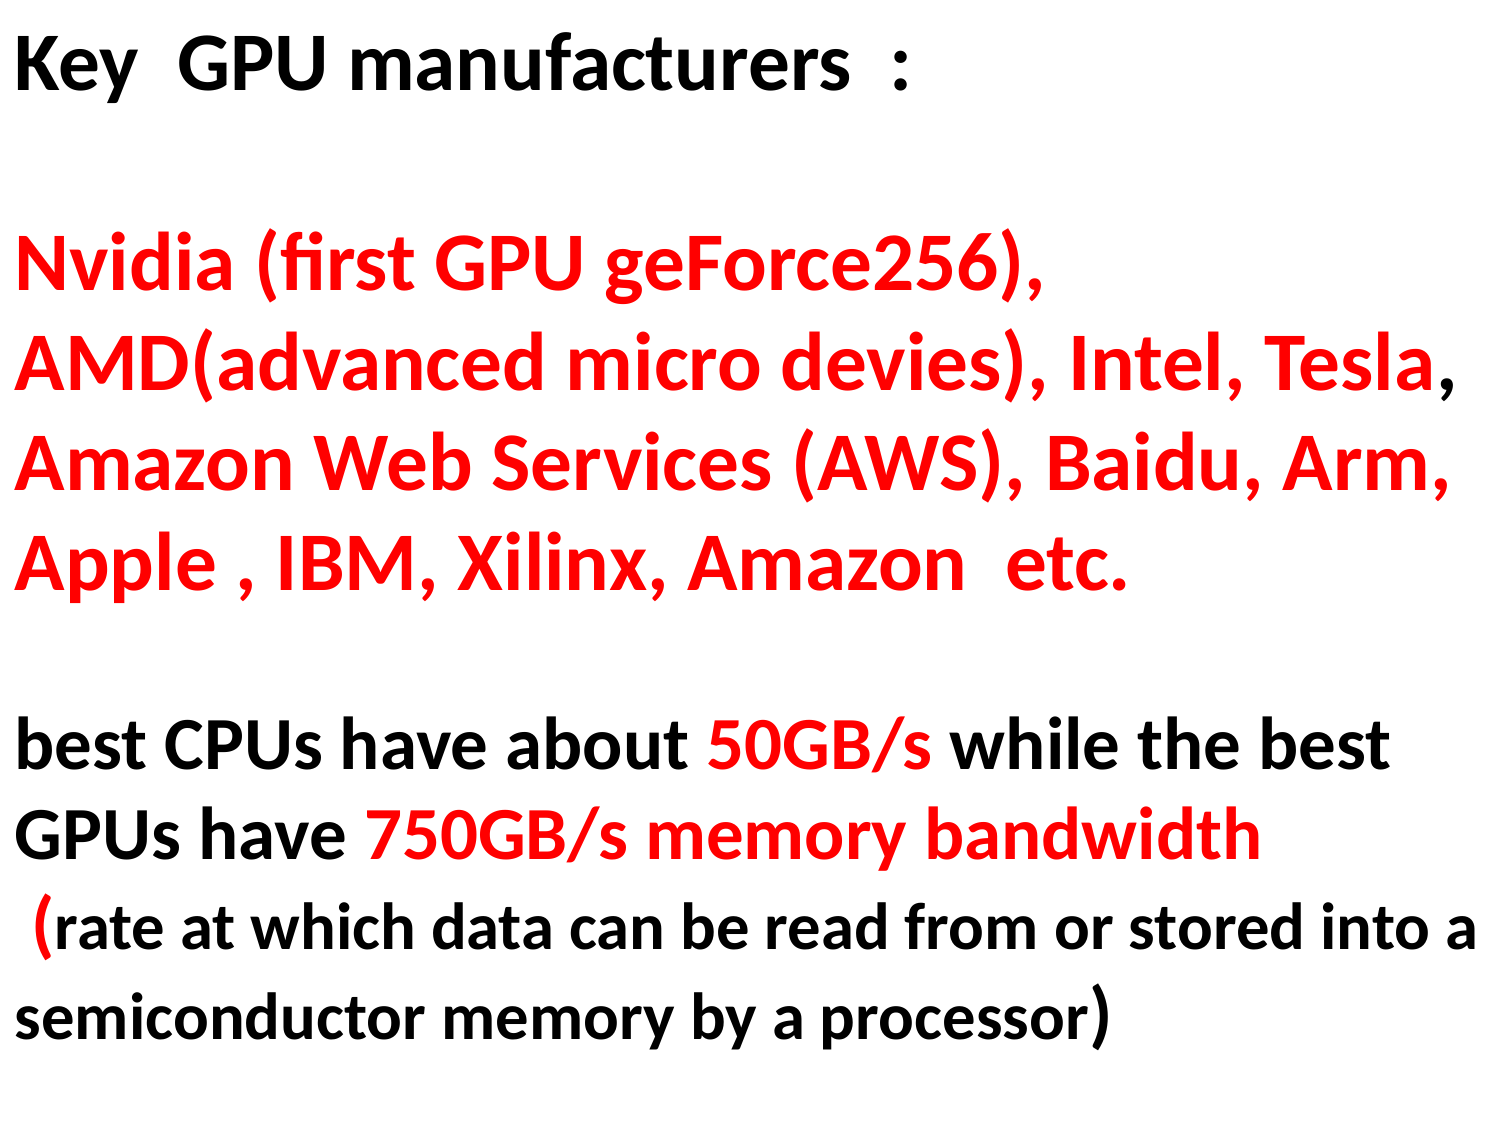

Key  GPU manufacturers  :

Nvidia (first GPU geForce256), AMD(advanced micro devies), Intel, Tesla, Amazon Web Services (AWS), Baidu, Arm, Apple , IBM, Xilinx, Amazon  etc.
best CPUs have about 50GB/s while the best GPUs have 750GB/s memory bandwidth
 (rate at which data can be read from or stored into a semiconductor memory by a processor)